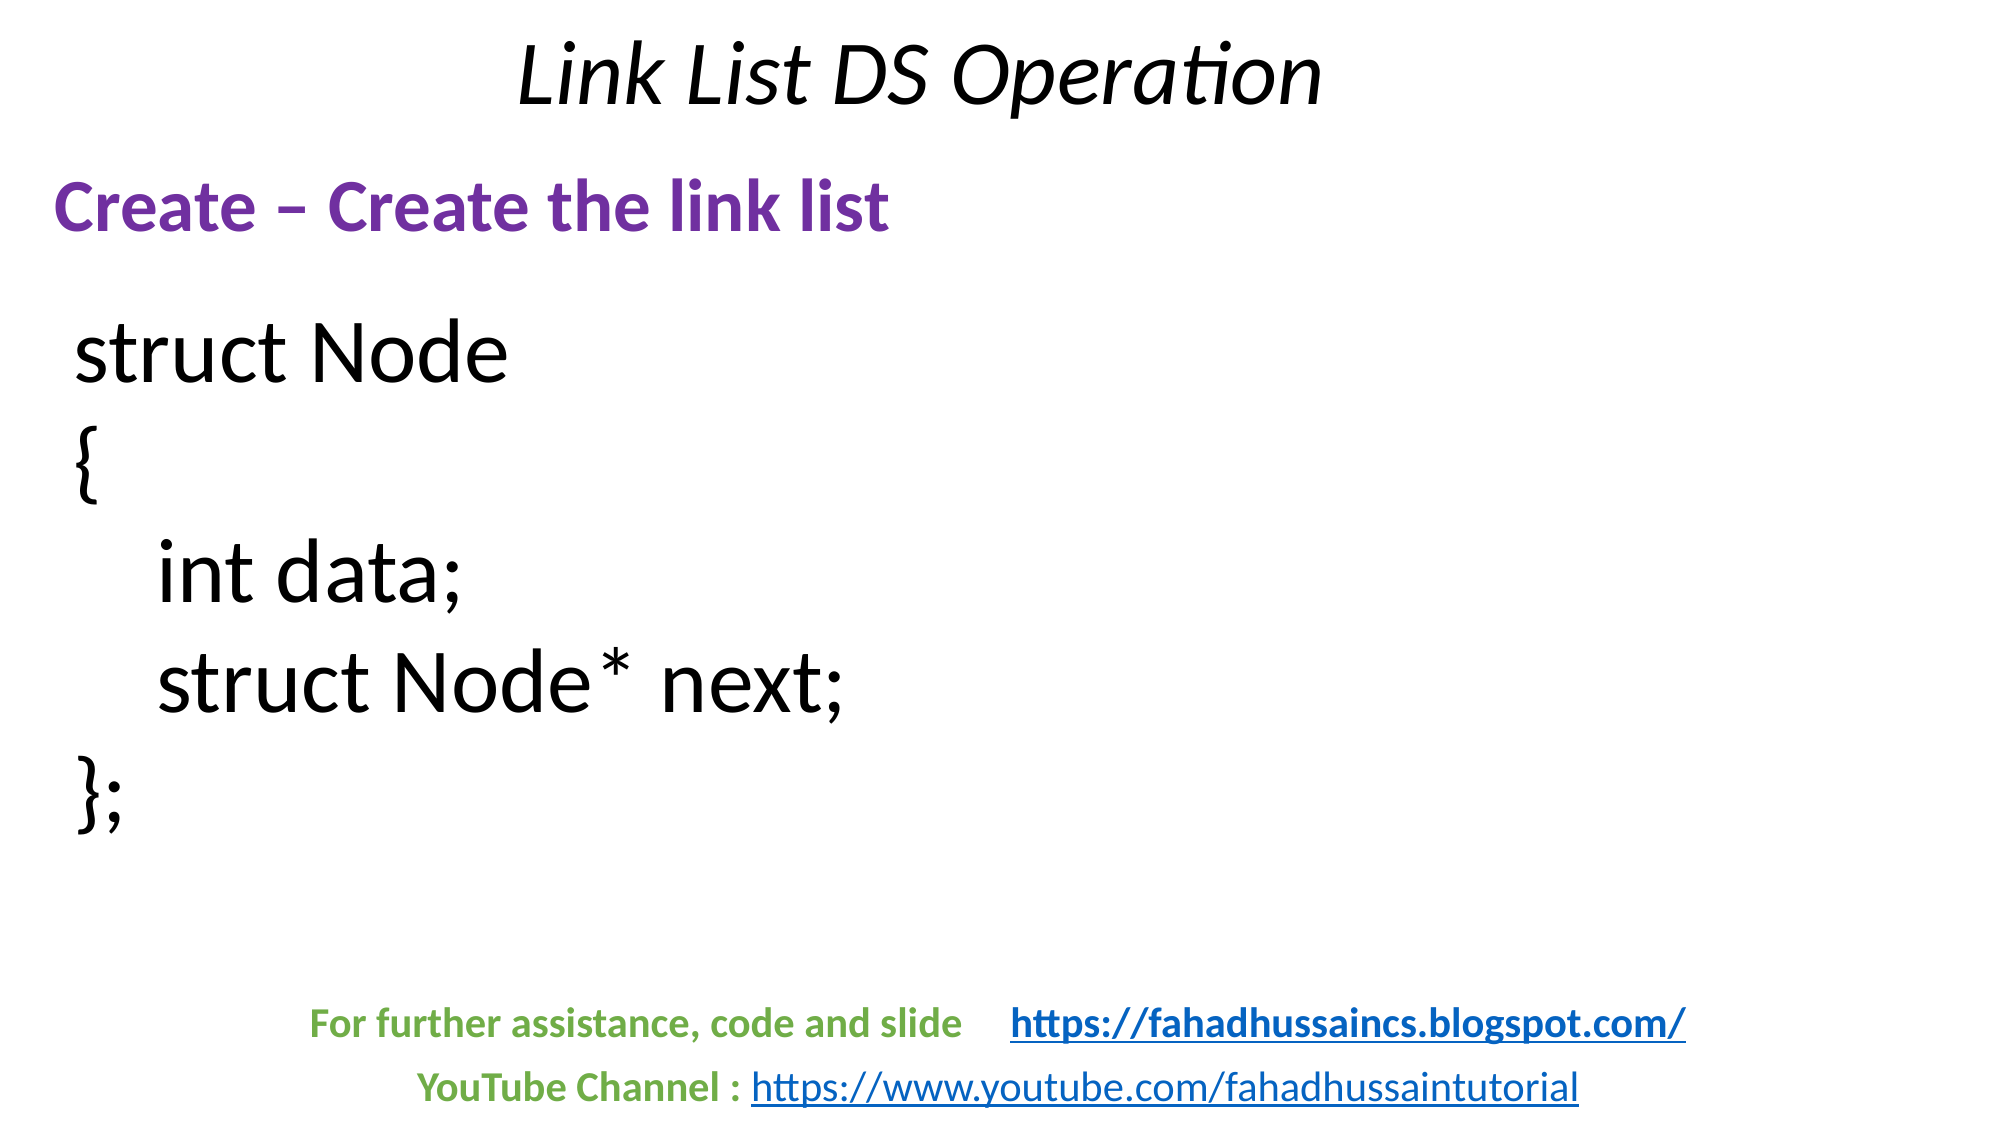

# Link List DS Operation
Create – Create the link list

struct Node
{
    int data;
    struct Node* next;
};

For further assistance, code and slide     https://fahadhussaincs.blogspot.com/
YouTube Channel : https://www.youtube.com/fahadhussaintutorial